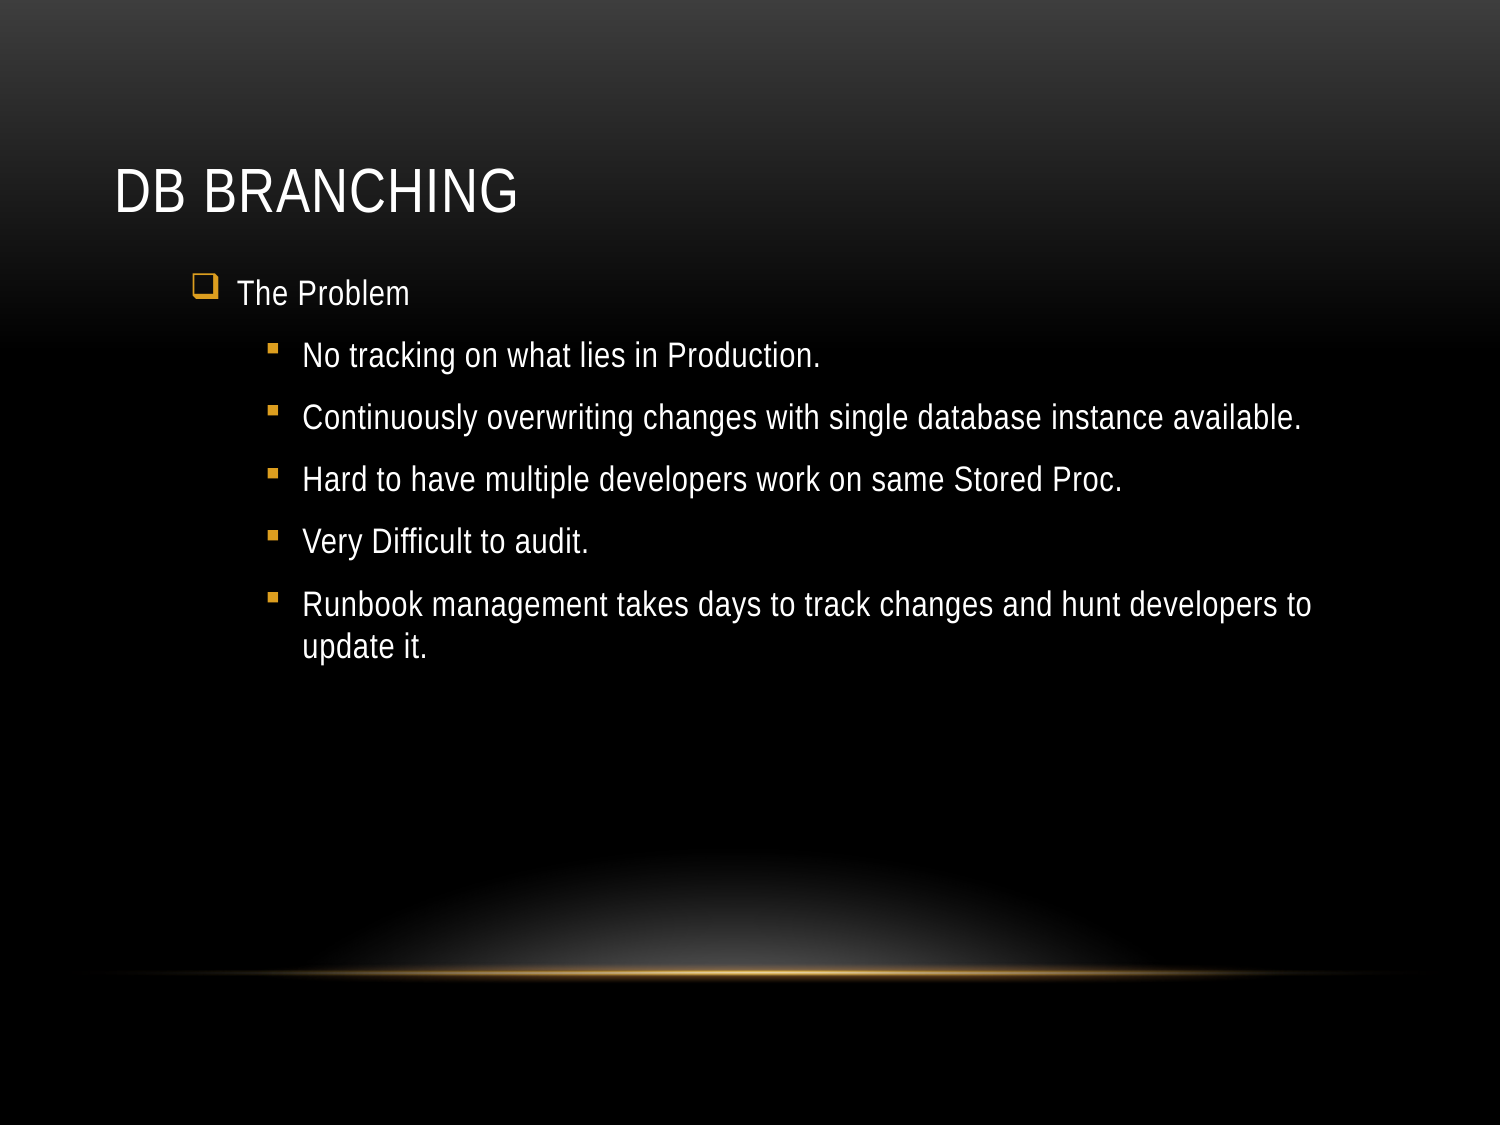

# DB Branching
The Problem
No tracking on what lies in Production.
Continuously overwriting changes with single database instance available.
Hard to have multiple developers work on same Stored Proc.
Very Difficult to audit.
Runbook management takes days to track changes and hunt developers to update it.